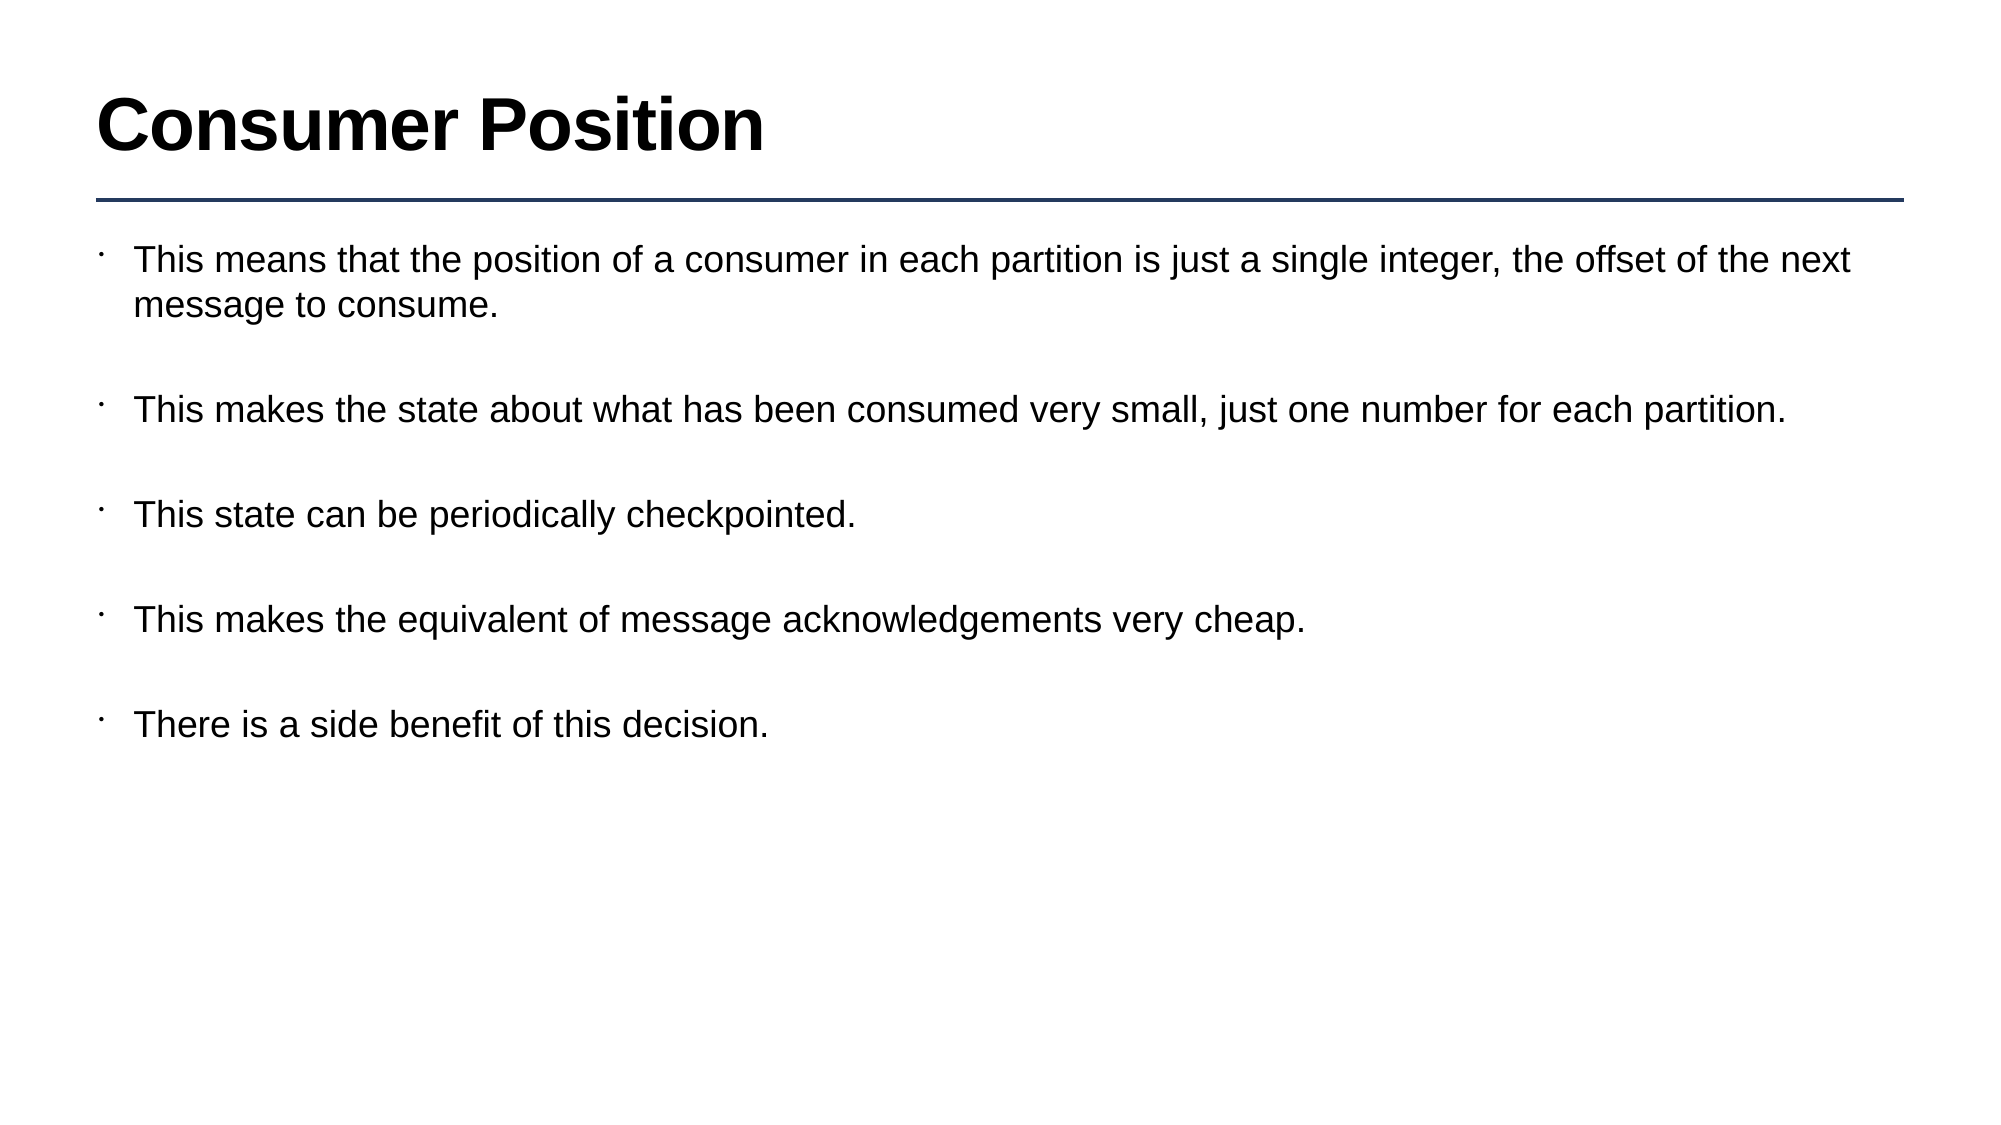

# Consumer Position
This means that the position of a consumer in each partition is just a single integer, the offset of the next message to consume.

This makes the state about what has been consumed very small, just one number for each partition.

This state can be periodically checkpointed.

This makes the equivalent of message acknowledgements very cheap.

There is a side benefit of this decision.